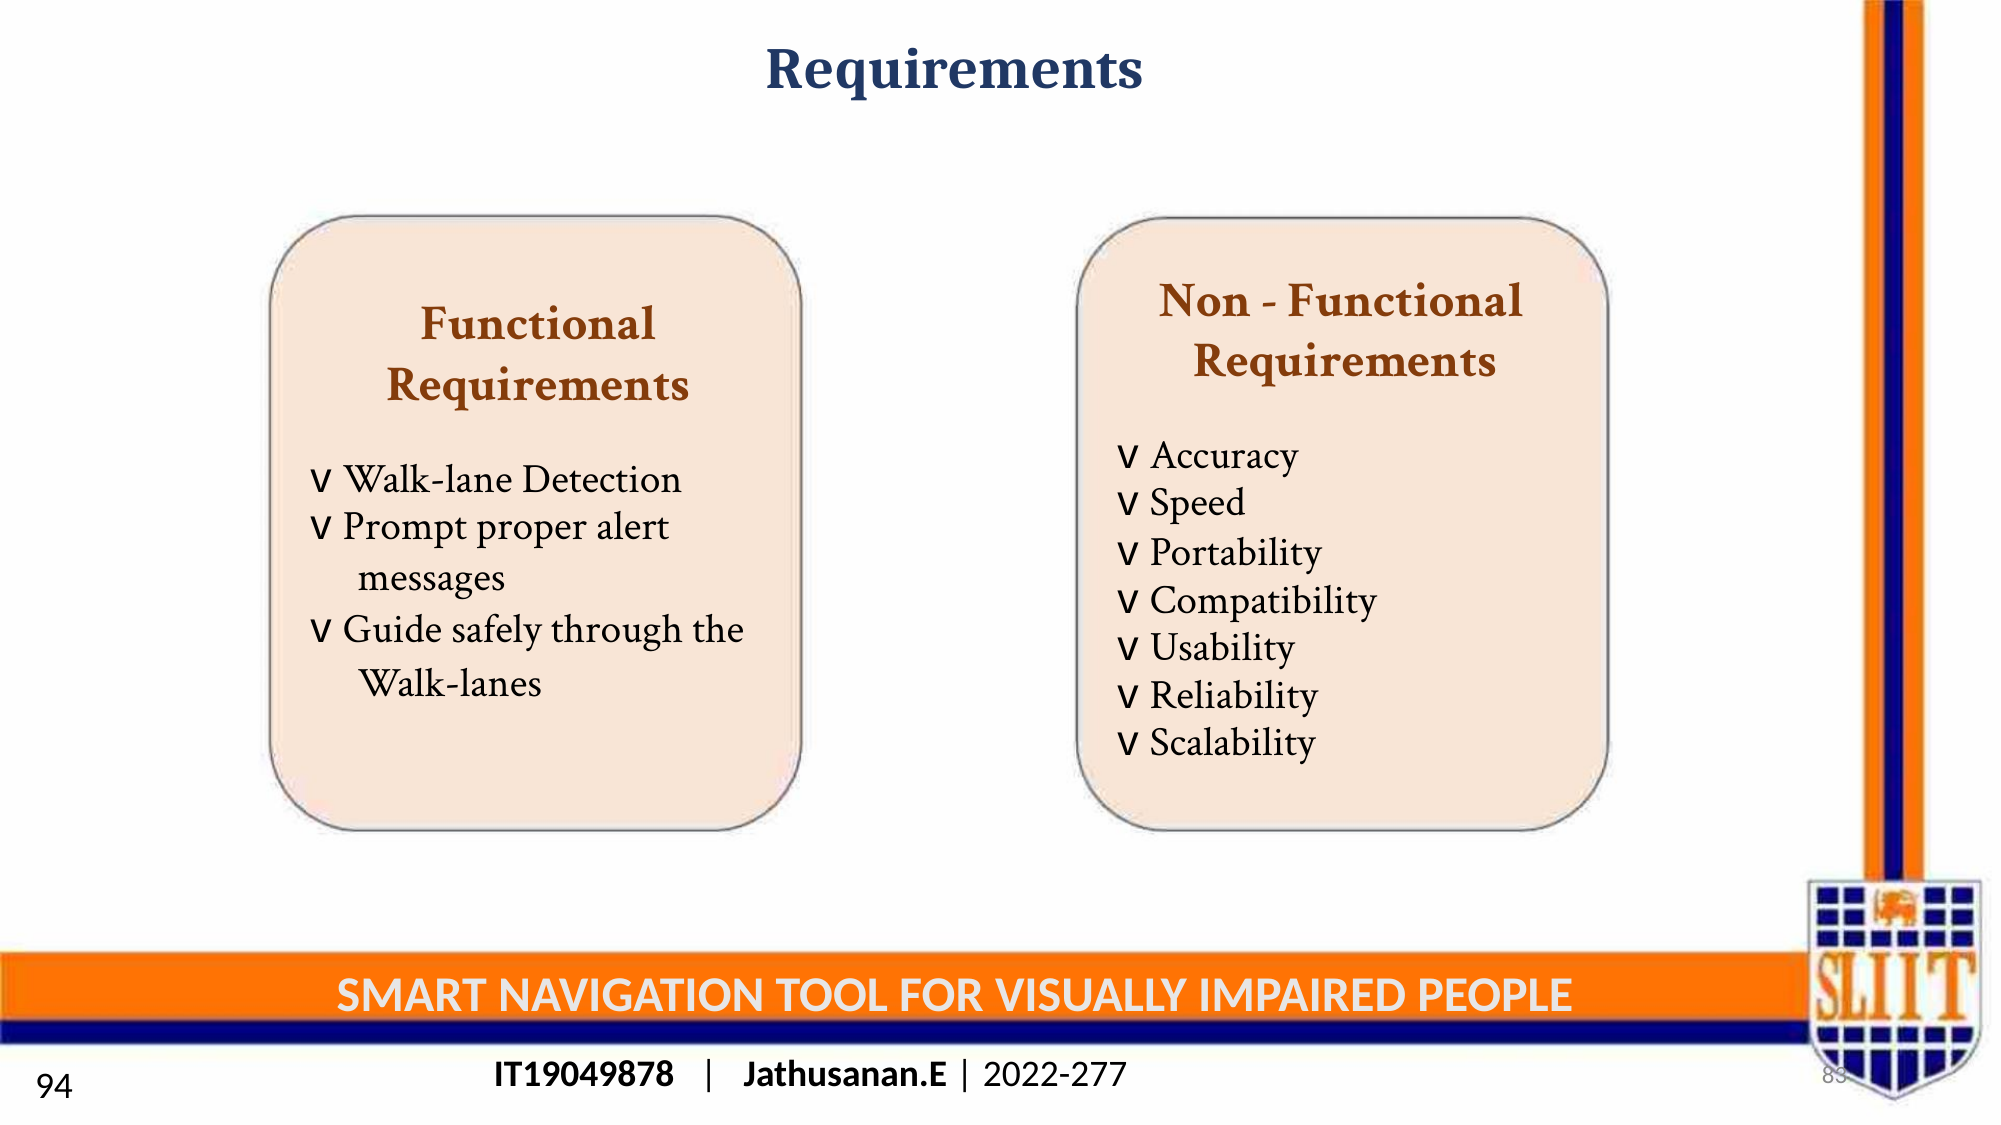

Requirements
Non - Functional
Requirements
Functional
Requirements
v Accuracy
v Speed
v Portability
v Compatibility
v Usability
v Reliability
v Scalability
v Walk-lane Detection
v Prompt proper alert
messages
v Guide safely through the
Walk-lanes
SMART NAVIGATION TOOL FOR VISUALLY IMPAIRED PEOPLE
IT19049878 | Jathusanan.E | 2022-277
83
94